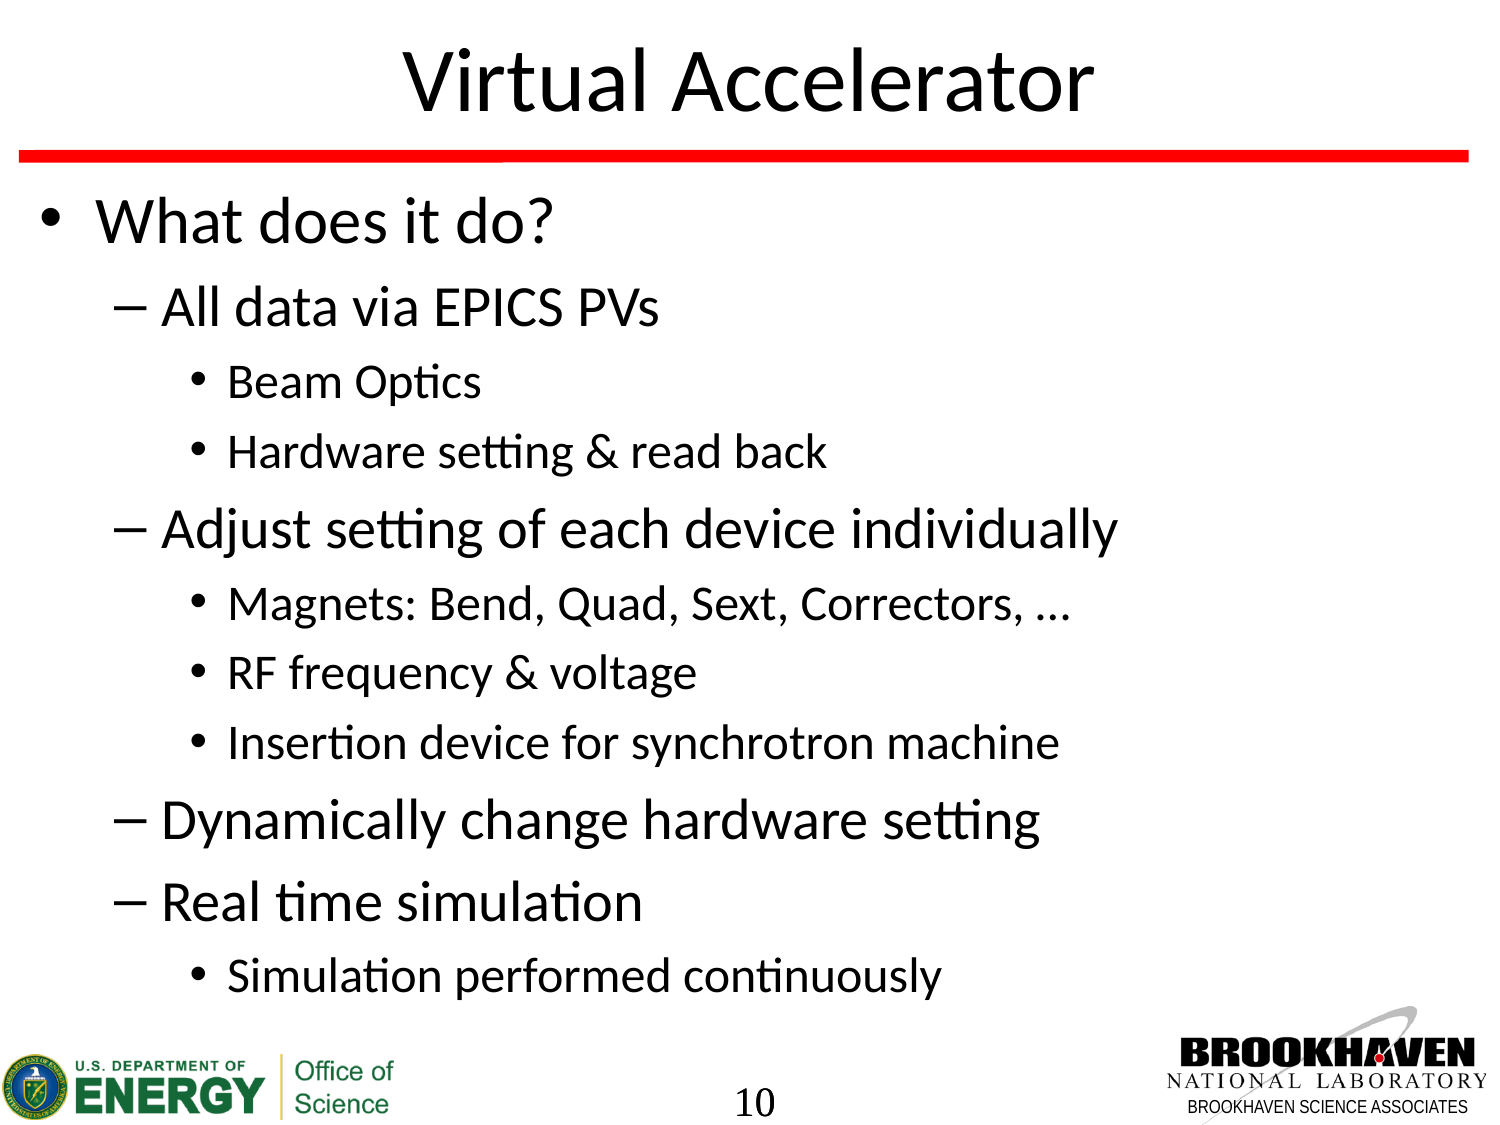

# Virtual Accelerator
What does it do?
All data via EPICS PVs
Beam Optics
Hardware setting & read back
Adjust setting of each device individually
Magnets: Bend, Quad, Sext, Correctors, …
RF frequency & voltage
Insertion device for synchrotron machine
Dynamically change hardware setting
Real time simulation
Simulation performed continuously